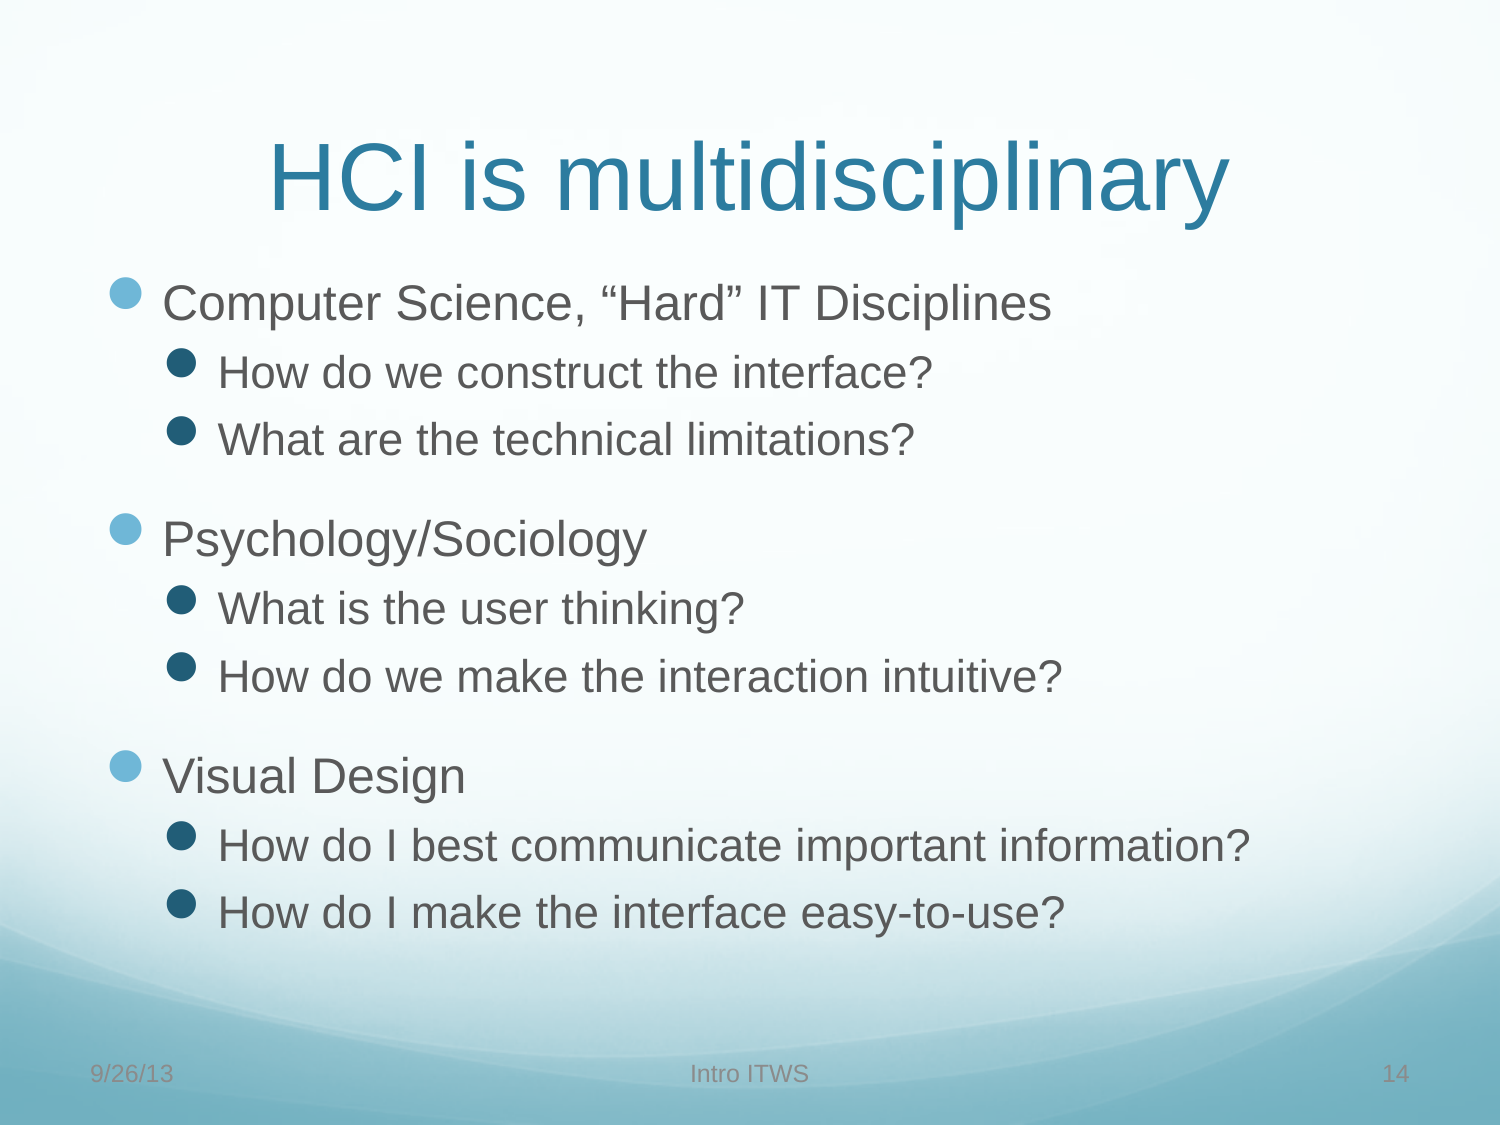

# HCI is multidisciplinary
Computer Science, “Hard” IT Disciplines
How do we construct the interface?
What are the technical limitations?
Psychology/Sociology
What is the user thinking?
How do we make the interaction intuitive?
Visual Design
How do I best communicate important information?
How do I make the interface easy-to-use?
9/26/13
Intro ITWS
14